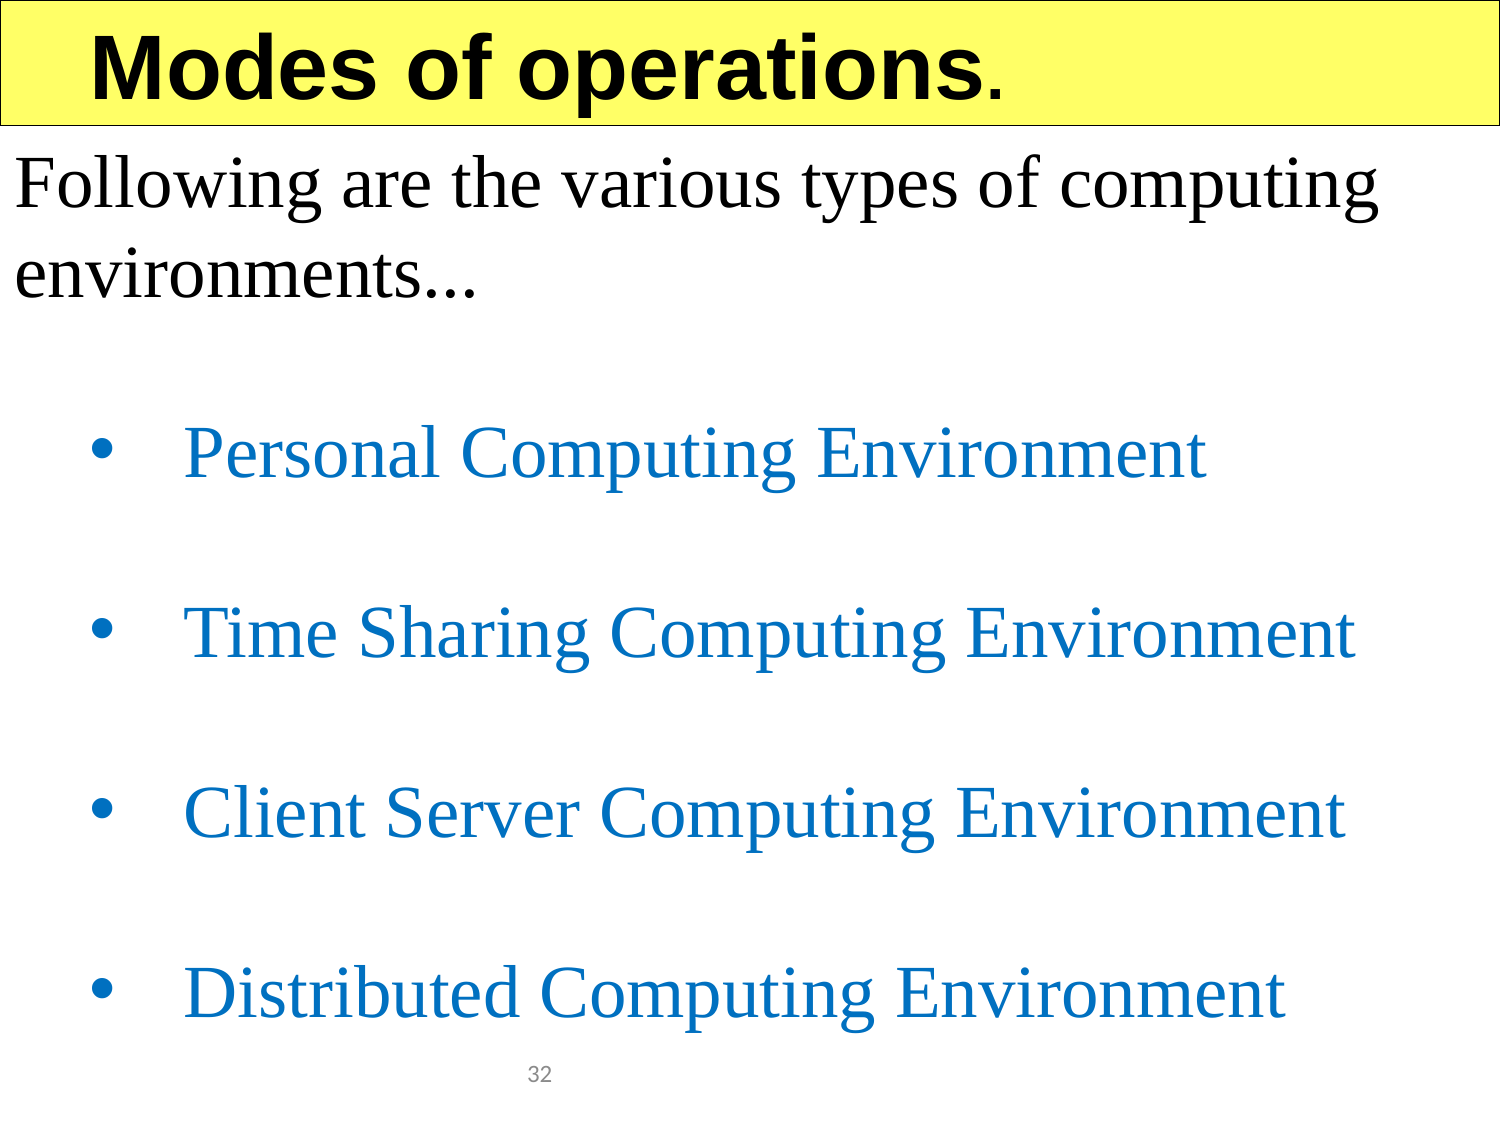

Modes of operations.
Following are the various types of computing environments...
Personal Computing Environment
Time Sharing Computing Environment
Client Server Computing Environment
Distributed Computing Environment

32